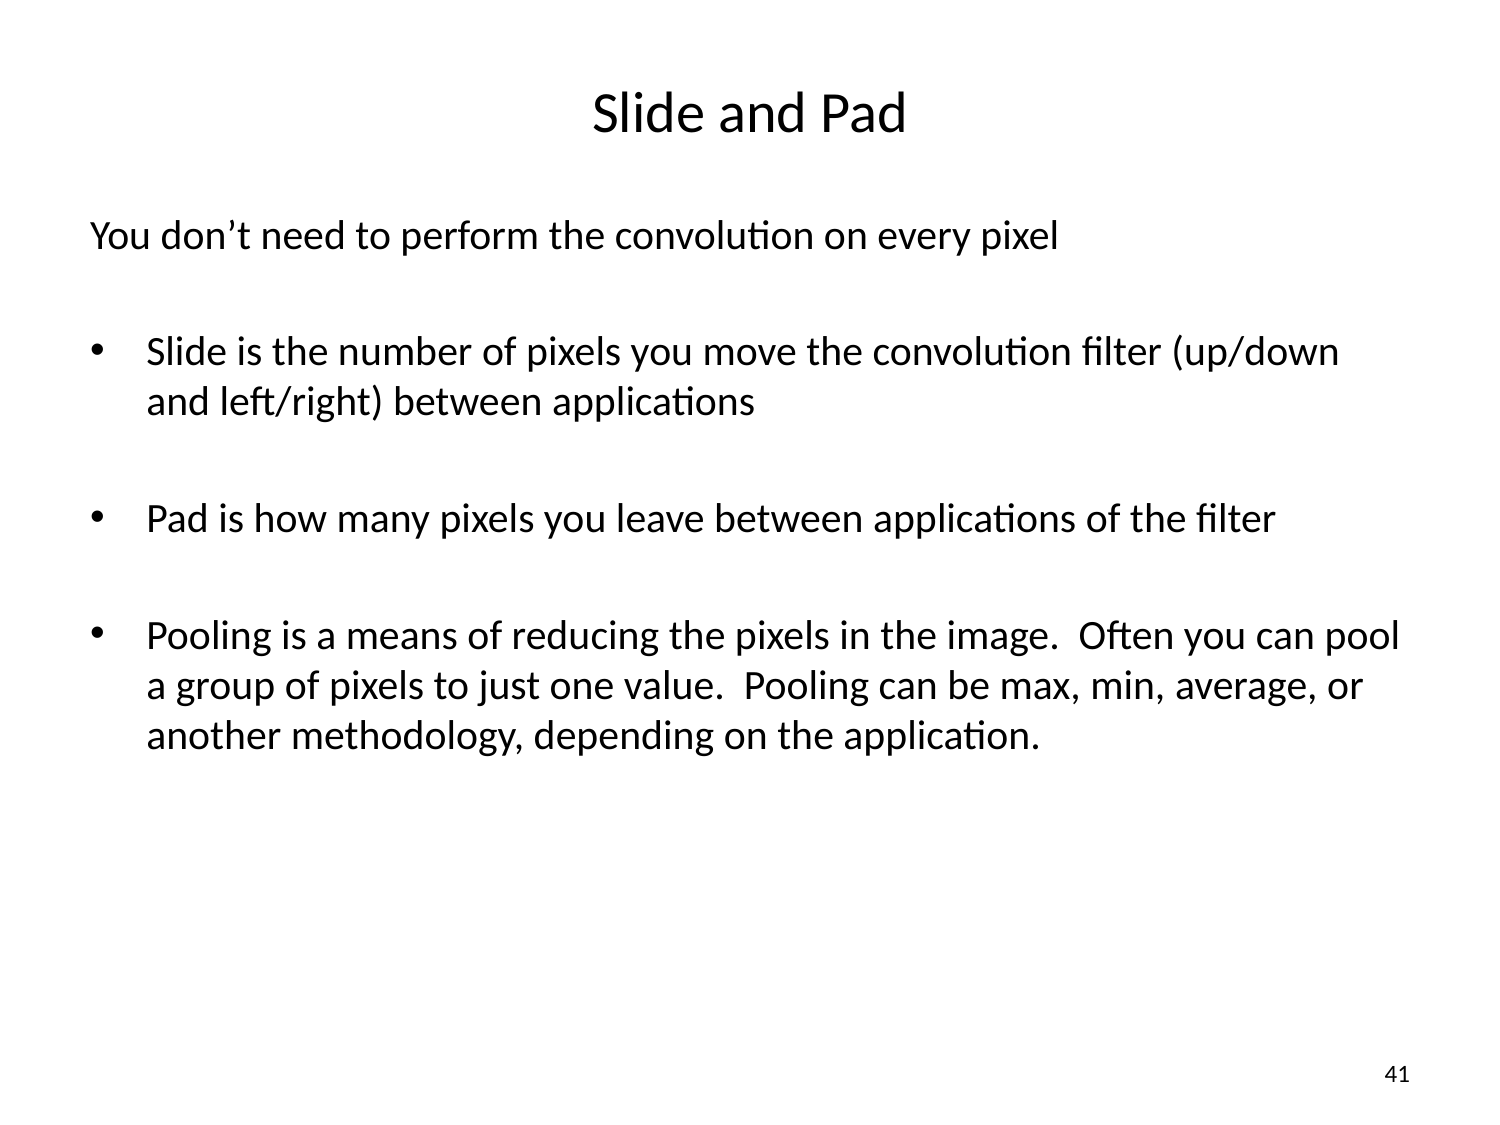

# Slide and Pad
You don’t need to perform the convolution on every pixel

Slide is the number of pixels you move the convolution filter (up/down and left/right) between applications

Pad is how many pixels you leave between applications of the filter

Pooling is a means of reducing the pixels in the image.  Often you can pool a group of pixels to just one value.  Pooling can be max, min, average, or another methodology, depending on the application.
41